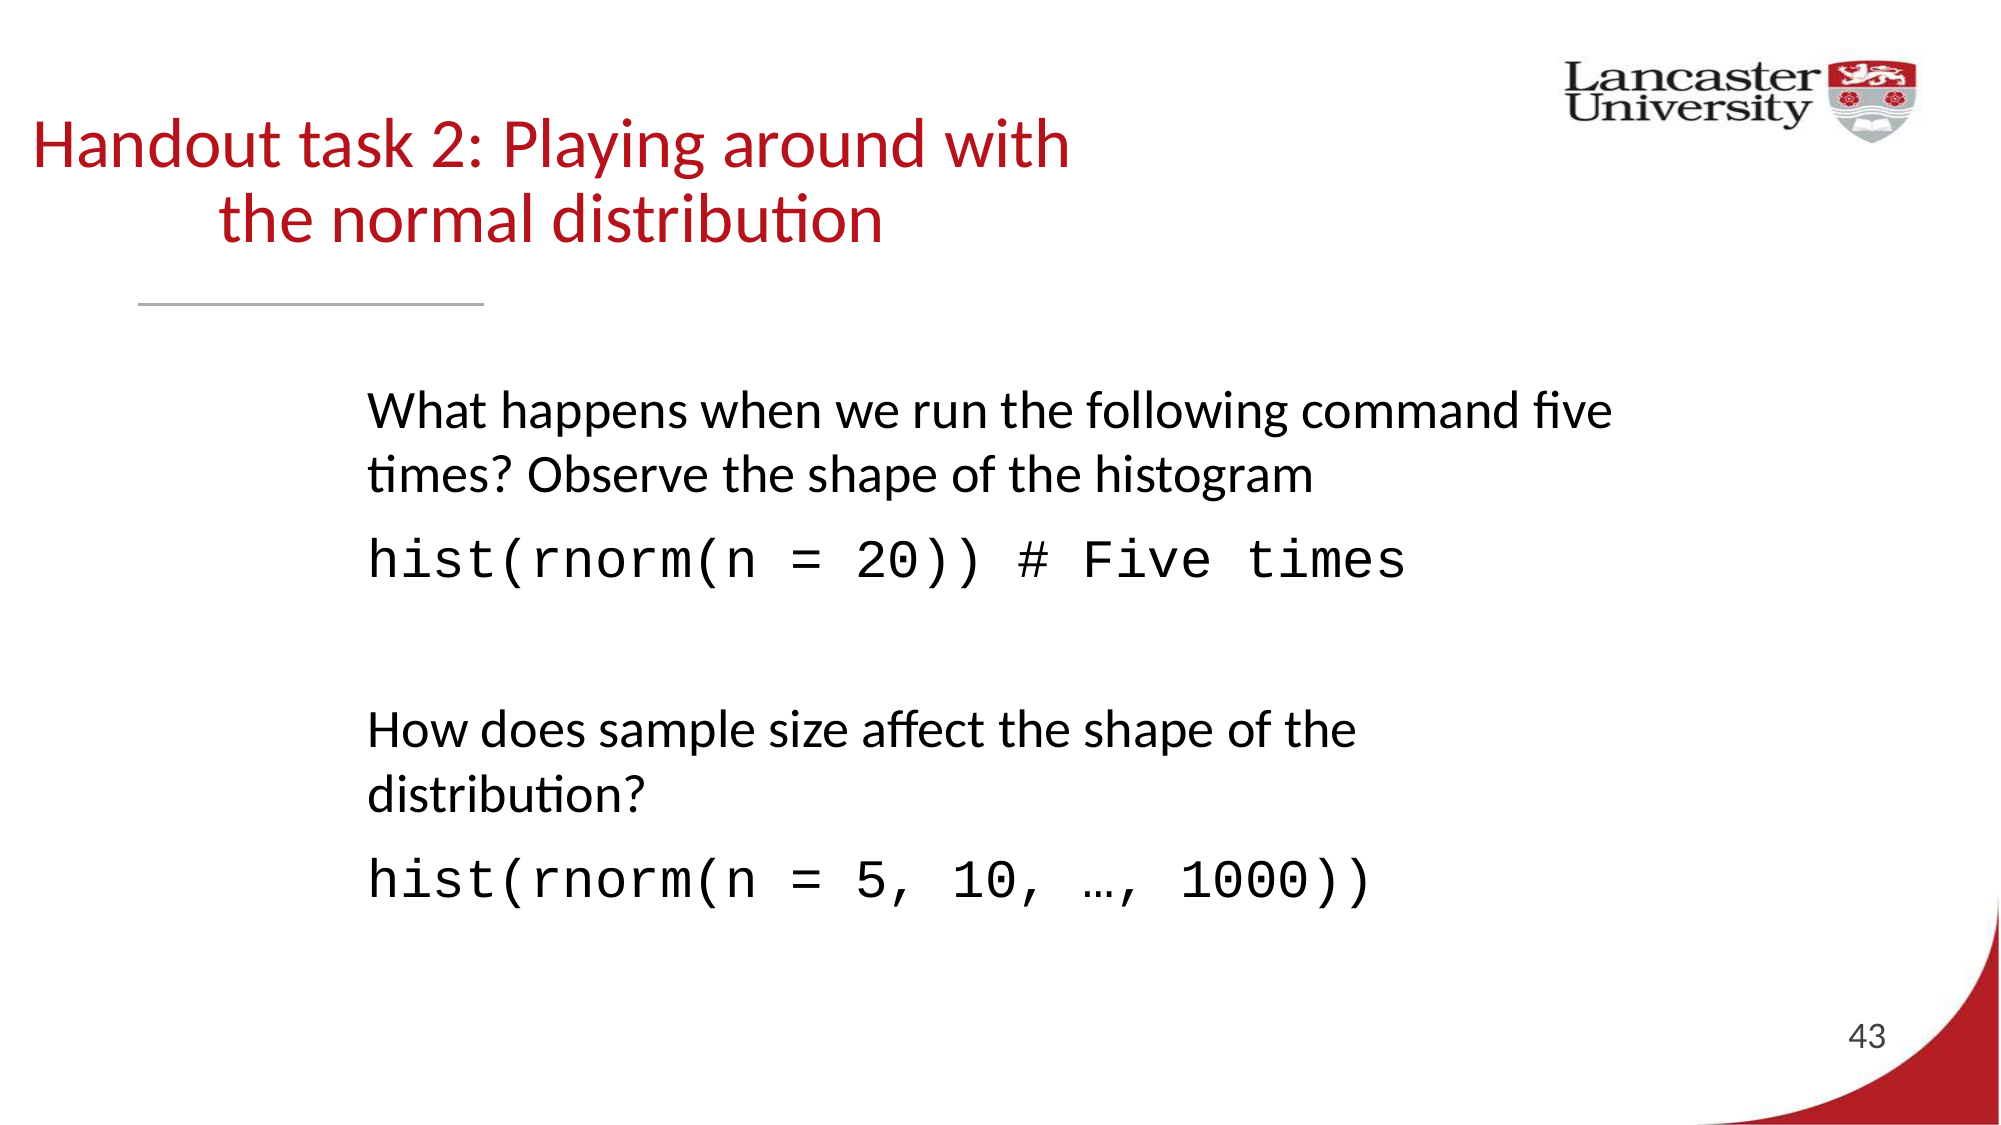

# Handout task 2: Playing around with the normal distribution
What happens when we run the following command five times? Observe the shape of the histogram
hist(rnorm(n = 20)) # Five times

How does sample size affect the shape of the distribution?
hist(rnorm(n = 5, 10, …, 1000))

43